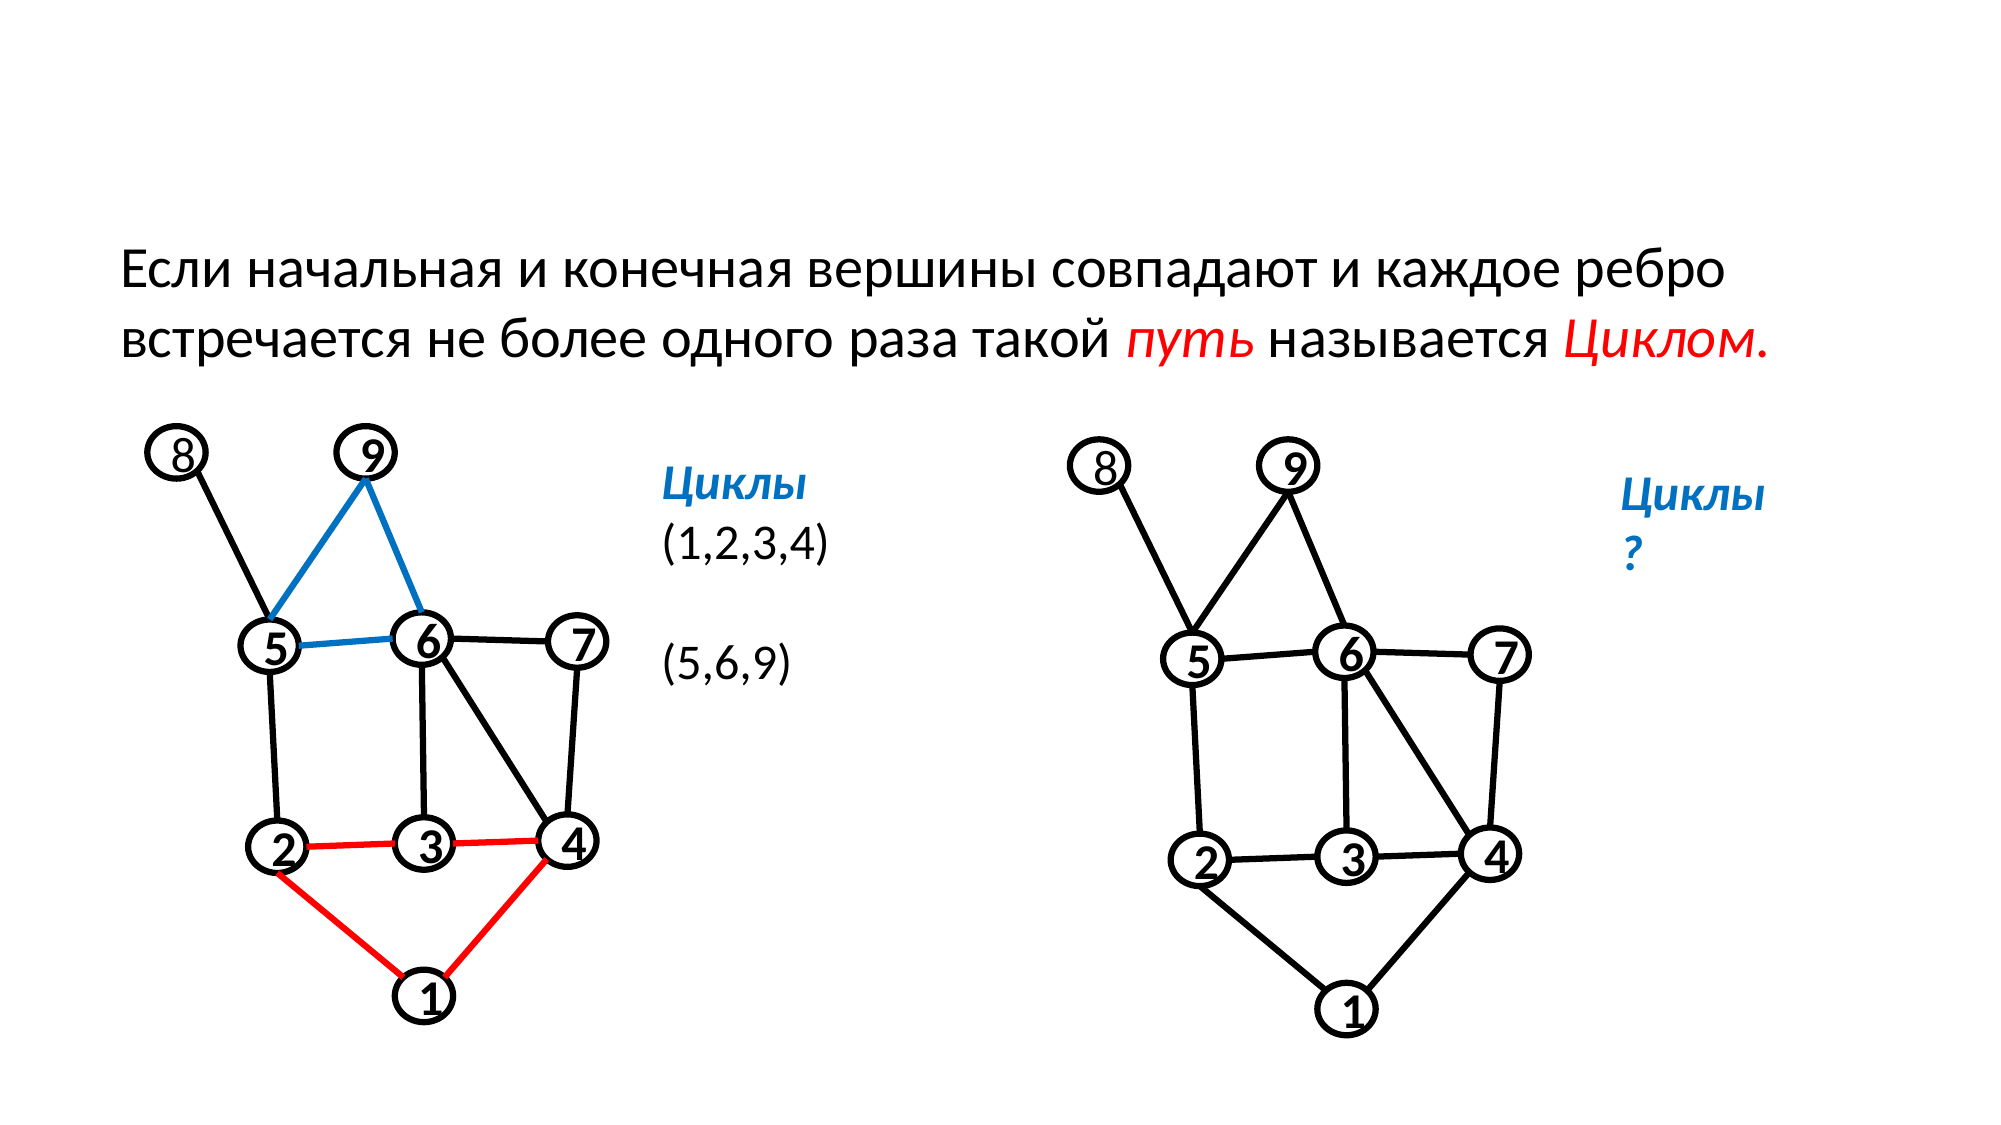

Если начальная и конечная вершины совпадают и каждое ребро встречается не более одного раза такой путь называется Циклом.

Циклы
(1,2,3,4)
(5,6,9)
8
9
8
9
6
7
5
4
3
2
1
Циклы
?
6
7
5
4
3
2
1